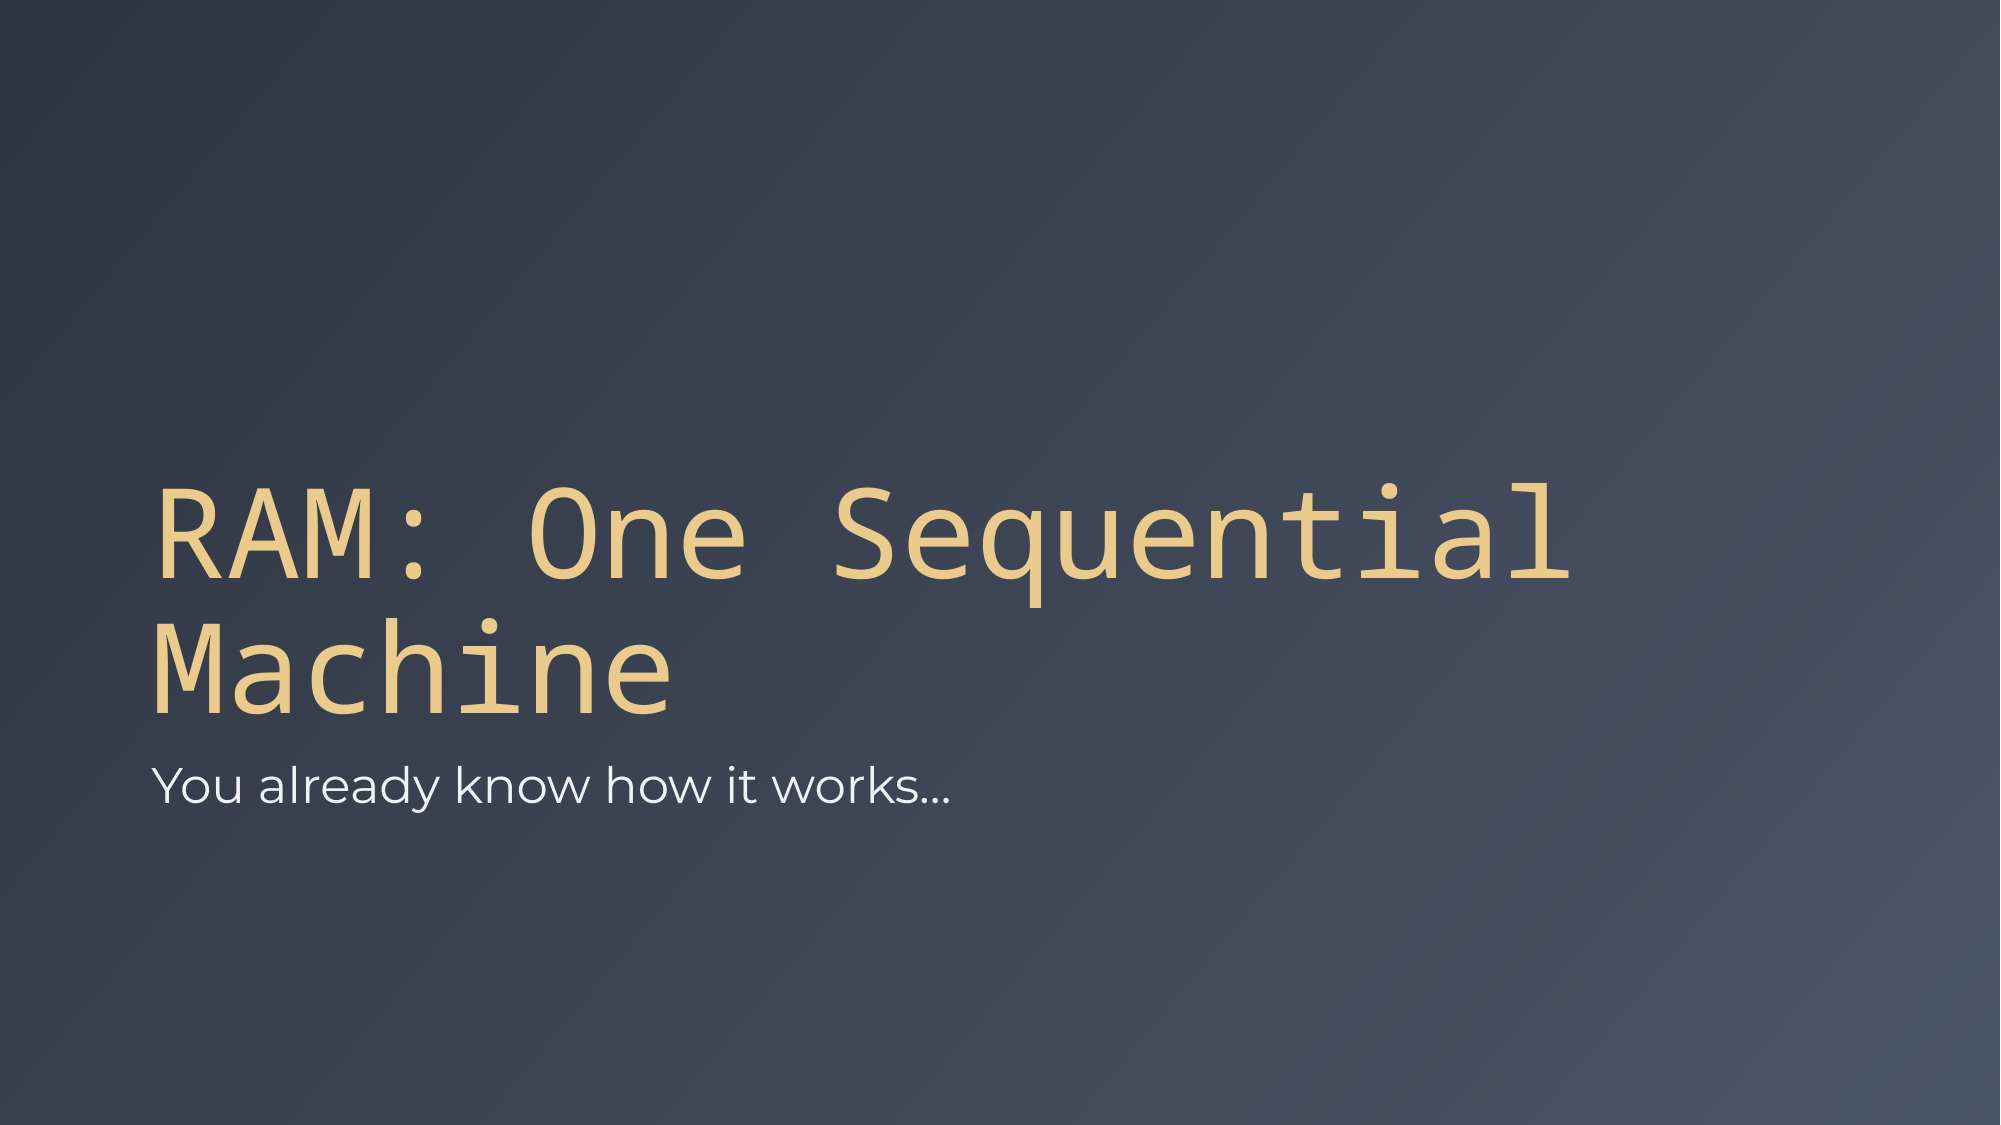

# RAM: One Sequential Machine
You already know how it works…